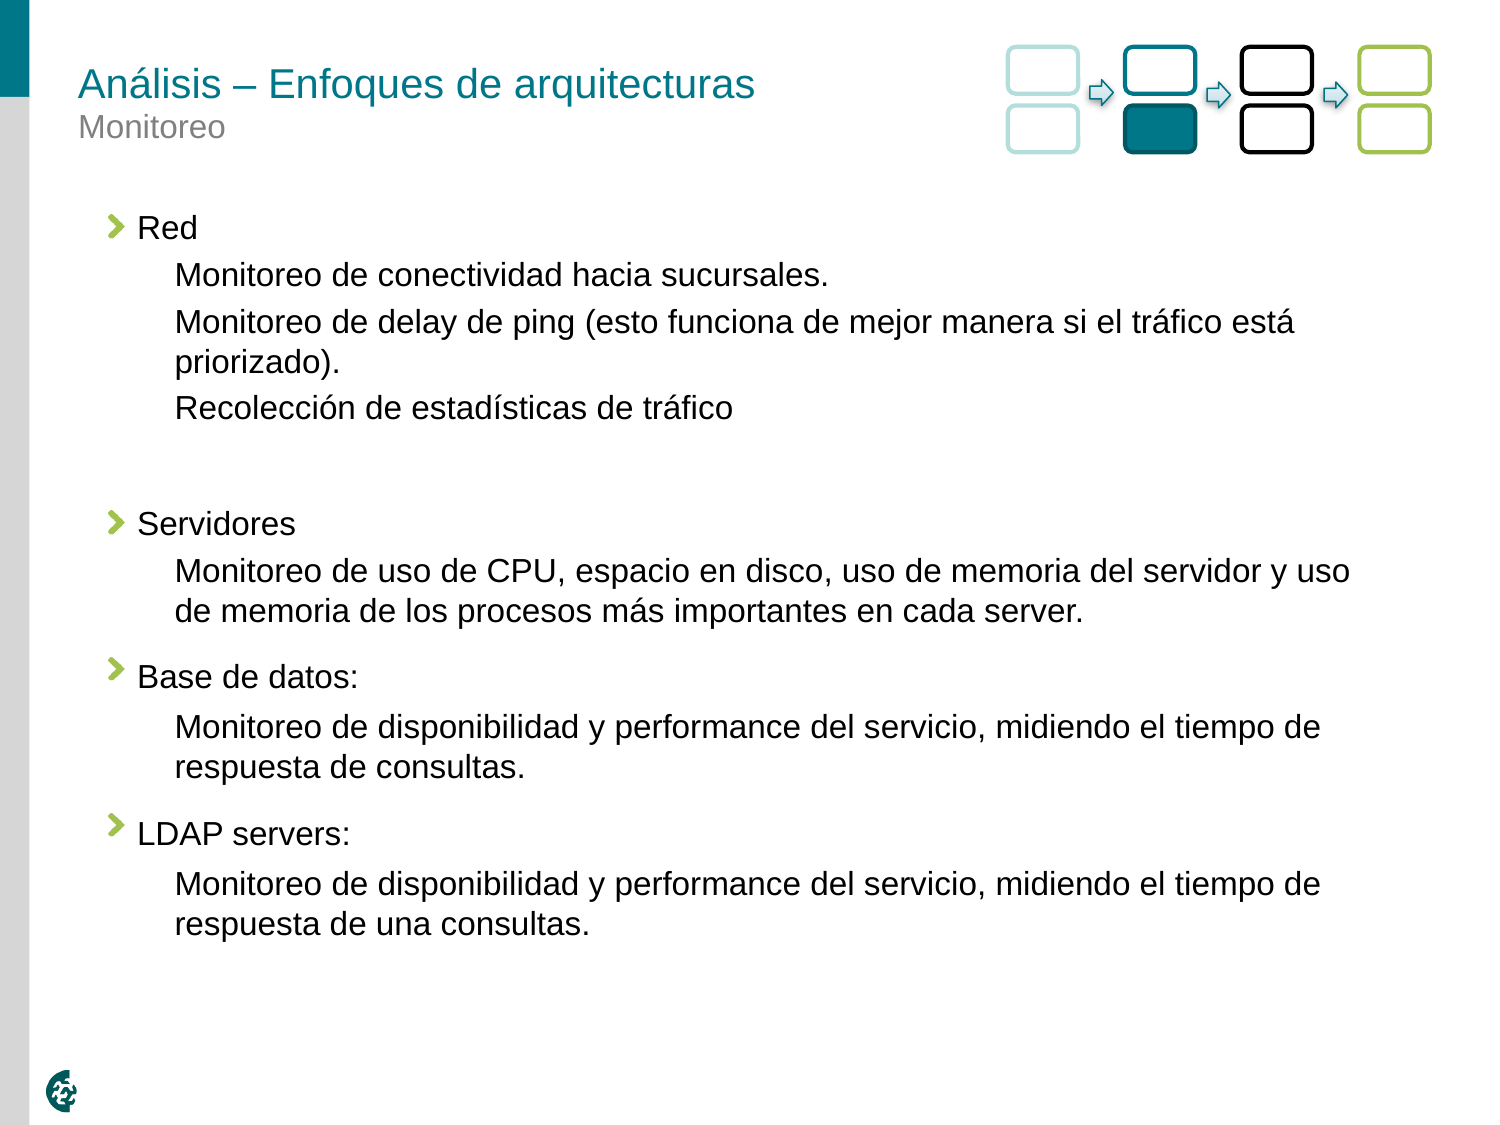

# Análisis – Enfoques de arquitecturas
Monitoreo
Red
Monitoreo de conectividad hacia sucursales.
Monitoreo de delay de ping (esto funciona de mejor manera si el tráfico está priorizado).
Recolección de estadísticas de tráfico

Servidores
Monitoreo de uso de CPU, espacio en disco, uso de memoria del servidor y uso de memoria de los procesos más importantes en cada server.
Base de datos:
Monitoreo de disponibilidad y performance del servicio, midiendo el tiempo de respuesta de consultas.
LDAP servers:
Monitoreo de disponibilidad y performance del servicio, midiendo el tiempo de respuesta de una consultas.